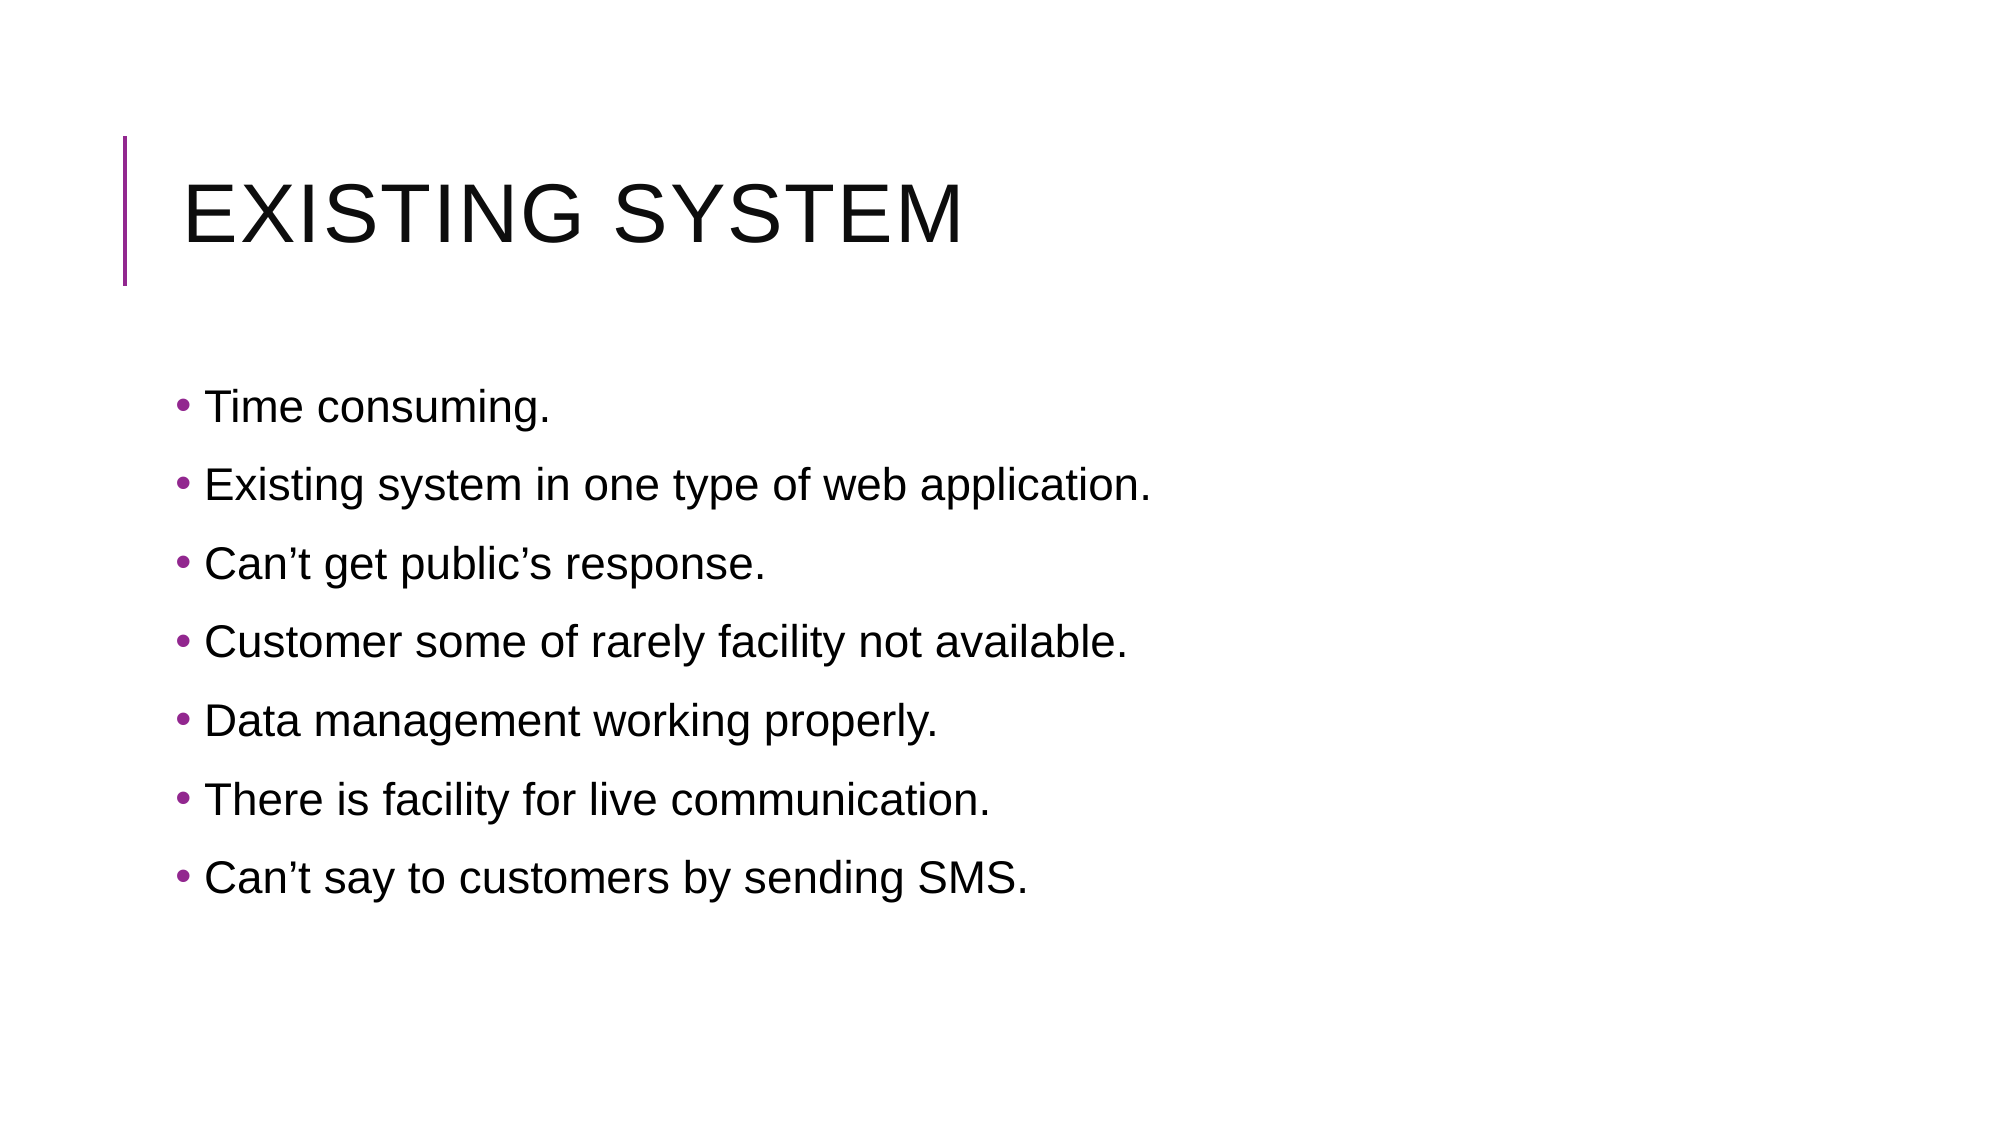

# Existing System
 Time consuming.
 Existing system in one type of web application.
 Can’t get public’s response.
 Customer some of rarely facility not available.
 Data management working properly.
 There is facility for live communication.
 Can’t say to customers by sending SMS.